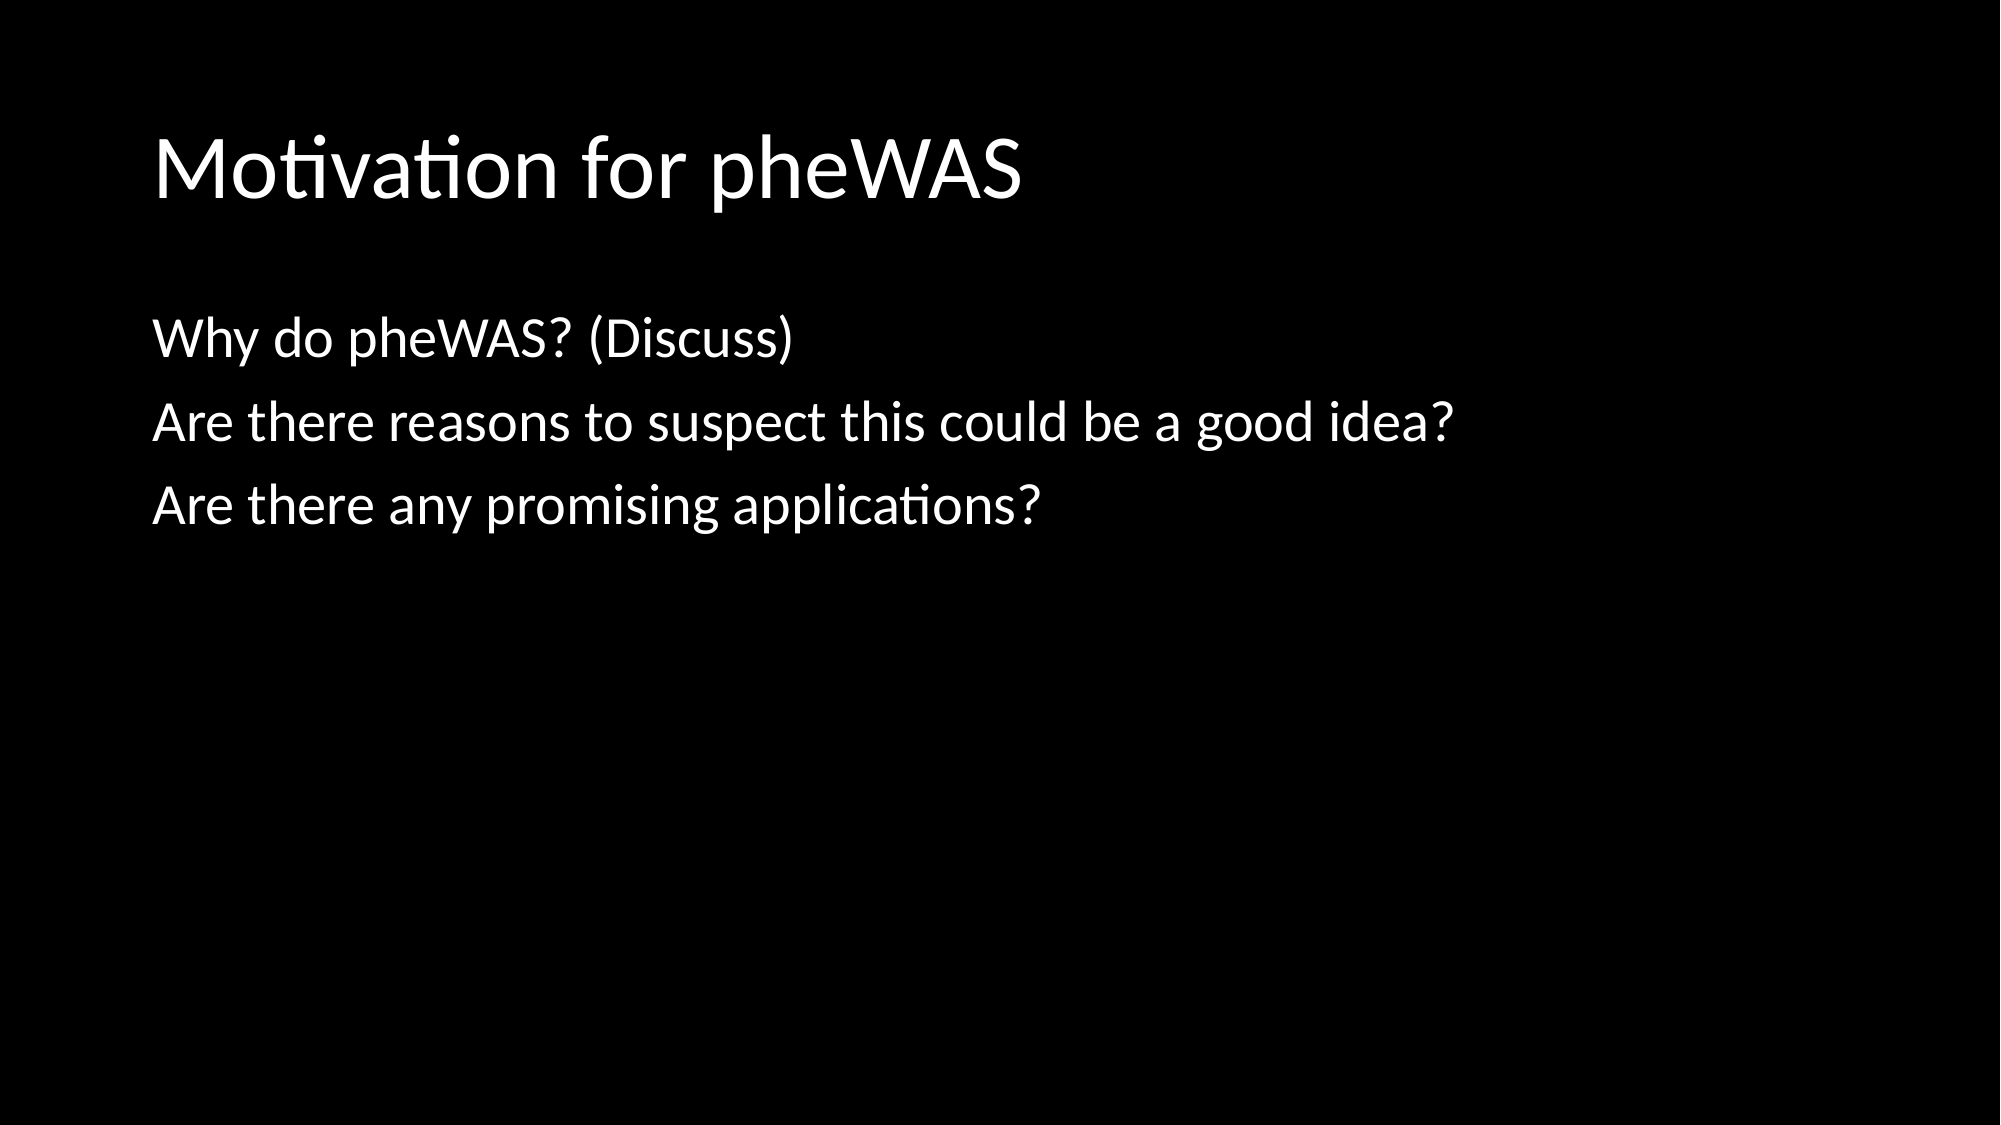

# Motivation for pheWAS
Why do pheWAS? (Discuss)
Are there reasons to suspect this could be a good idea?
Are there any promising applications?